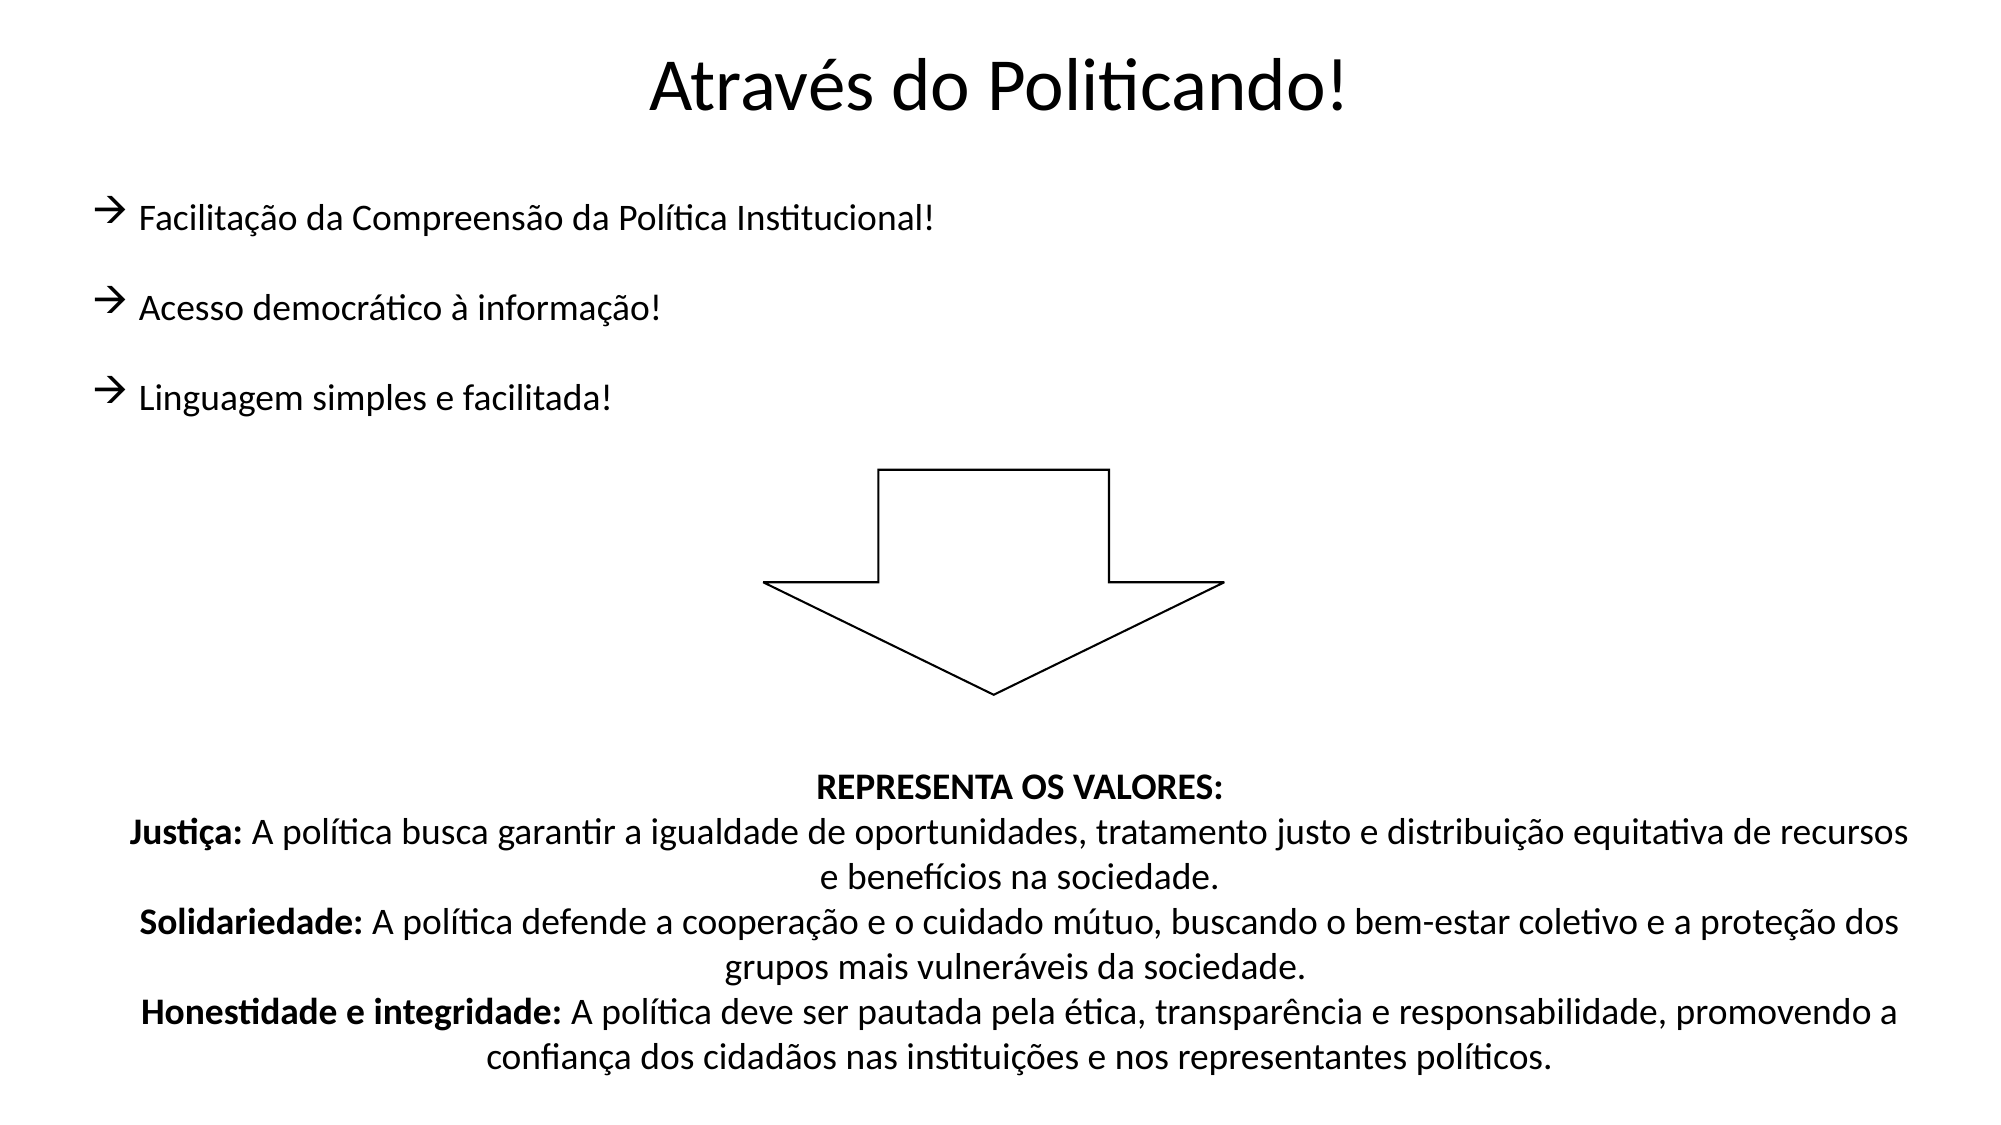

Através do Politicando!
Facilitação da Compreensão da Política Institucional!

Acesso democrático à informação!

Linguagem simples e facilitada!

REPRESENTA OS VALORES:
Justiça: A política busca garantir a igualdade de oportunidades, tratamento justo e distribuição equitativa de recursos e benefícios na sociedade.
Solidariedade: A política defende a cooperação e o cuidado mútuo, buscando o bem-estar coletivo e a proteção dos grupos mais vulneráveis da sociedade.
Honestidade e integridade: A política deve ser pautada pela ética, transparência e responsabilidade, promovendo a confiança dos cidadãos nas instituições e nos representantes políticos.